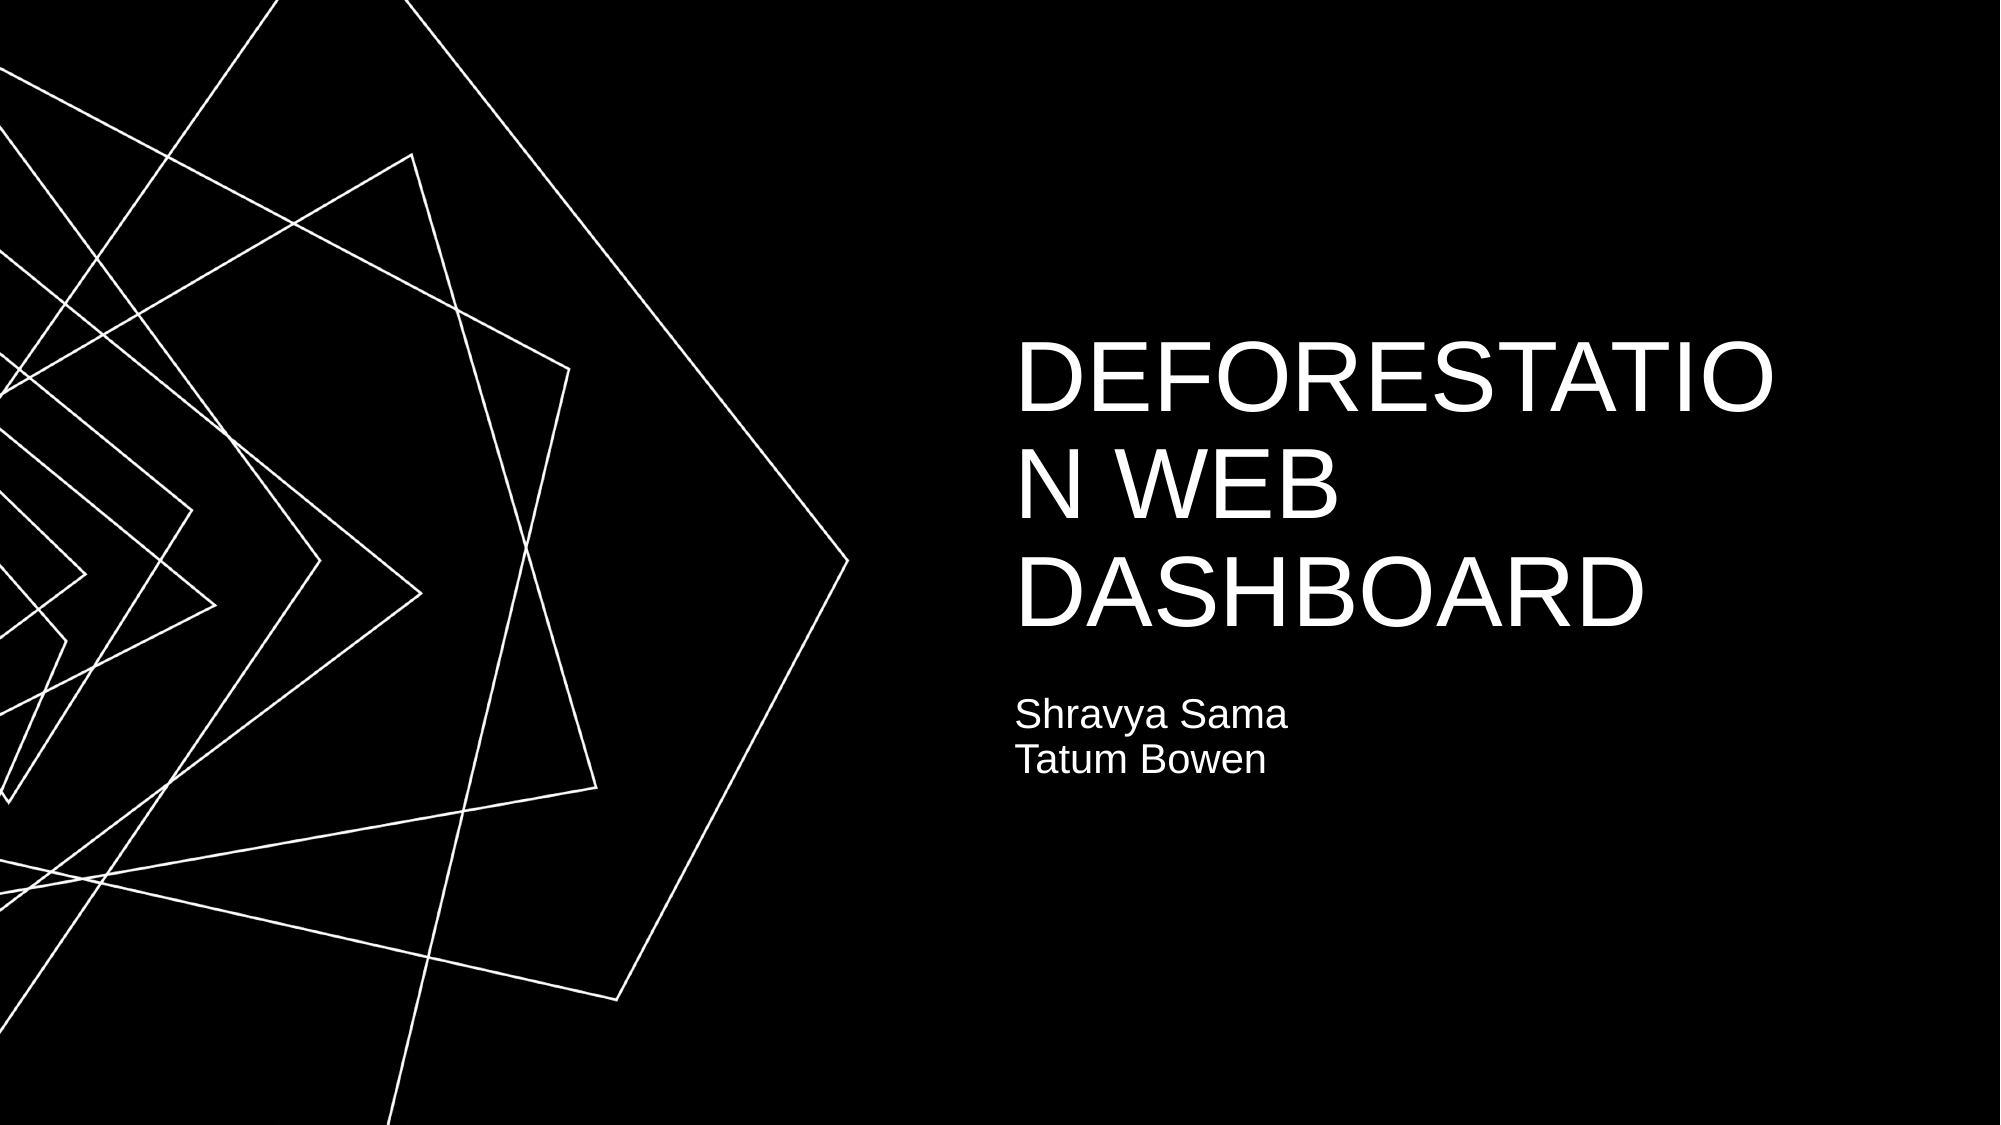

# Deforestation web dashboard
Shravya Sama
Tatum Bowen